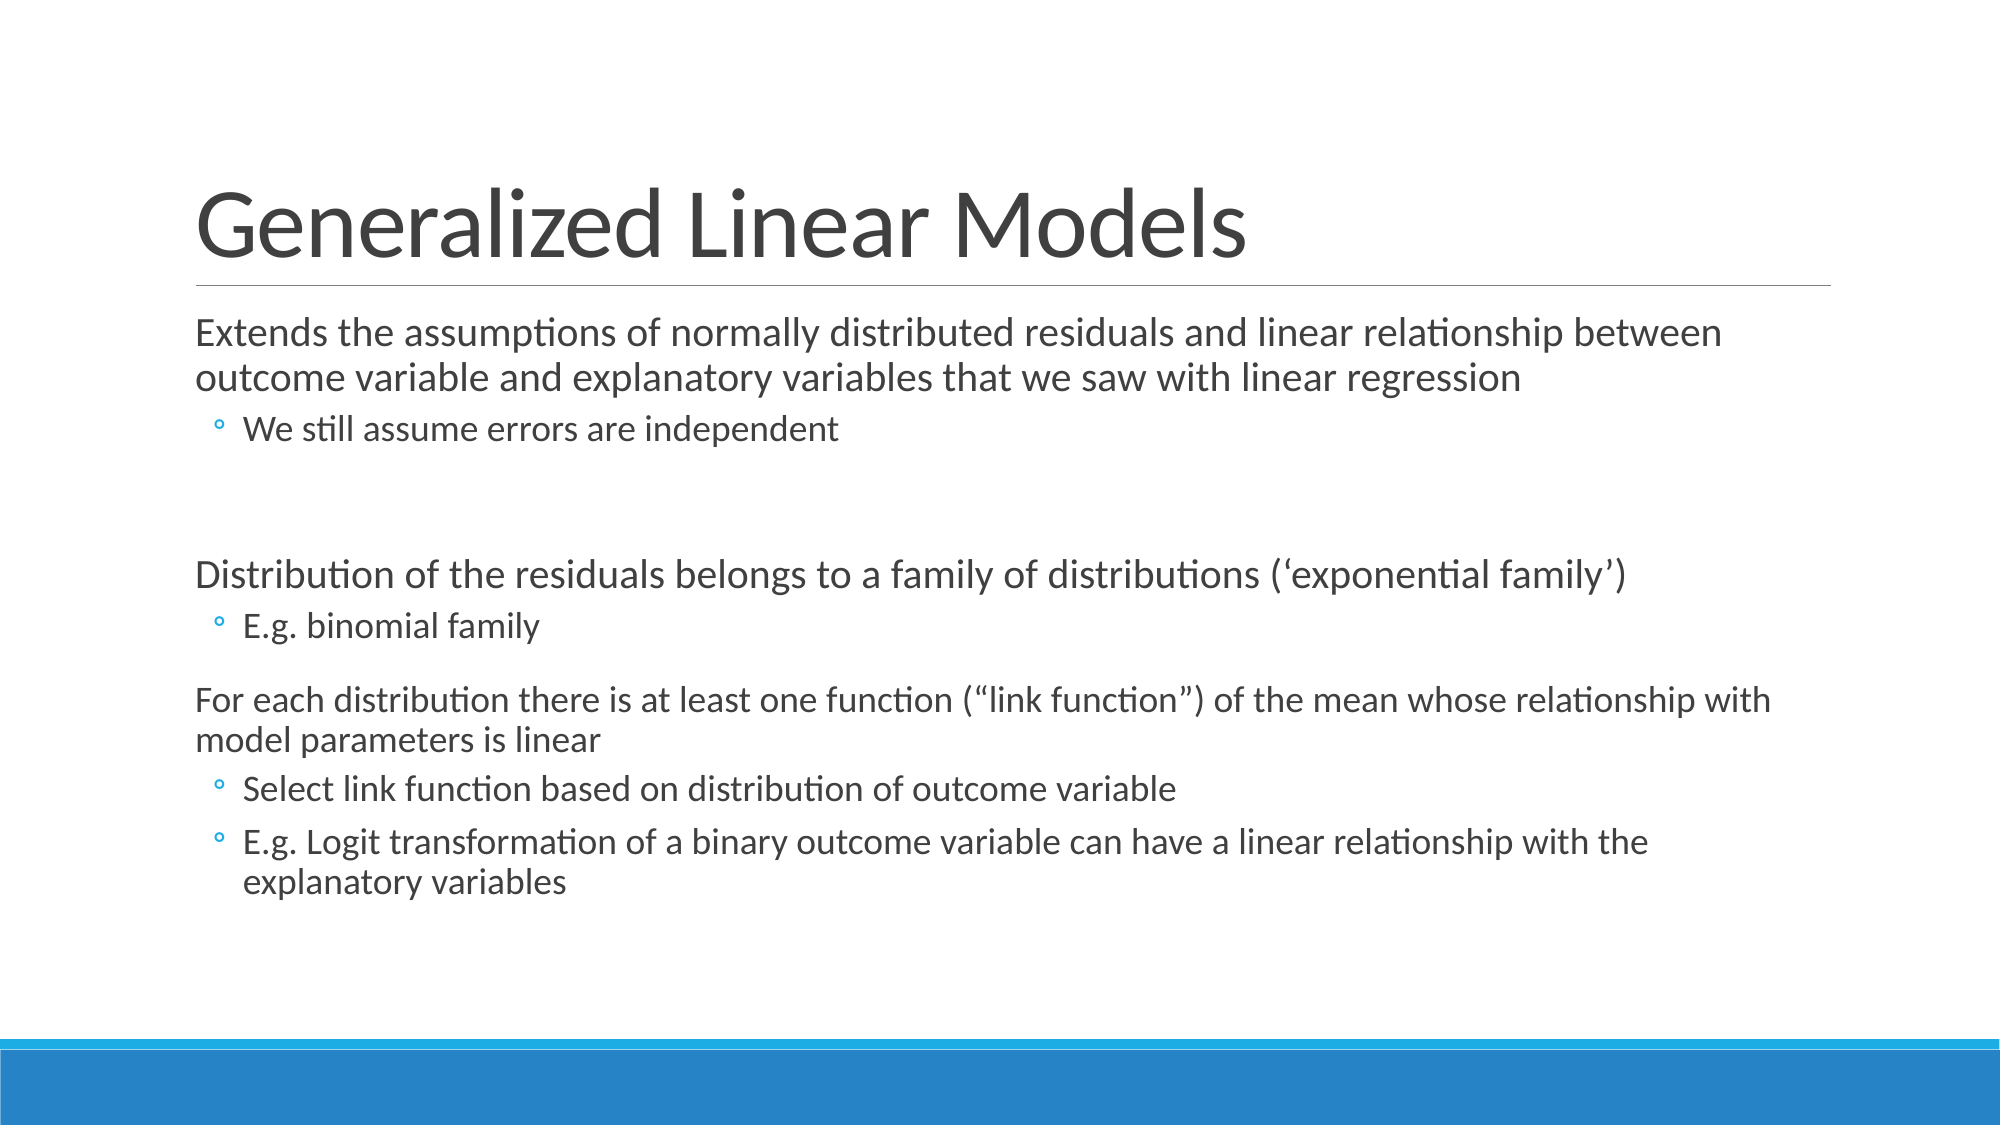

# Generalized Linear Models
Extends the assumptions of normally distributed residuals and linear relationship between outcome variable and explanatory variables that we saw with linear regression
We still assume errors are independent

Distribution of the residuals belongs to a family of distributions (‘exponential family’)
E.g. binomial family
For each distribution there is at least one function (“link function”) of the mean whose relationship with model parameters is linear
Select link function based on distribution of outcome variable
E.g. Logit transformation of a binary outcome variable can have a linear relationship with the explanatory variables